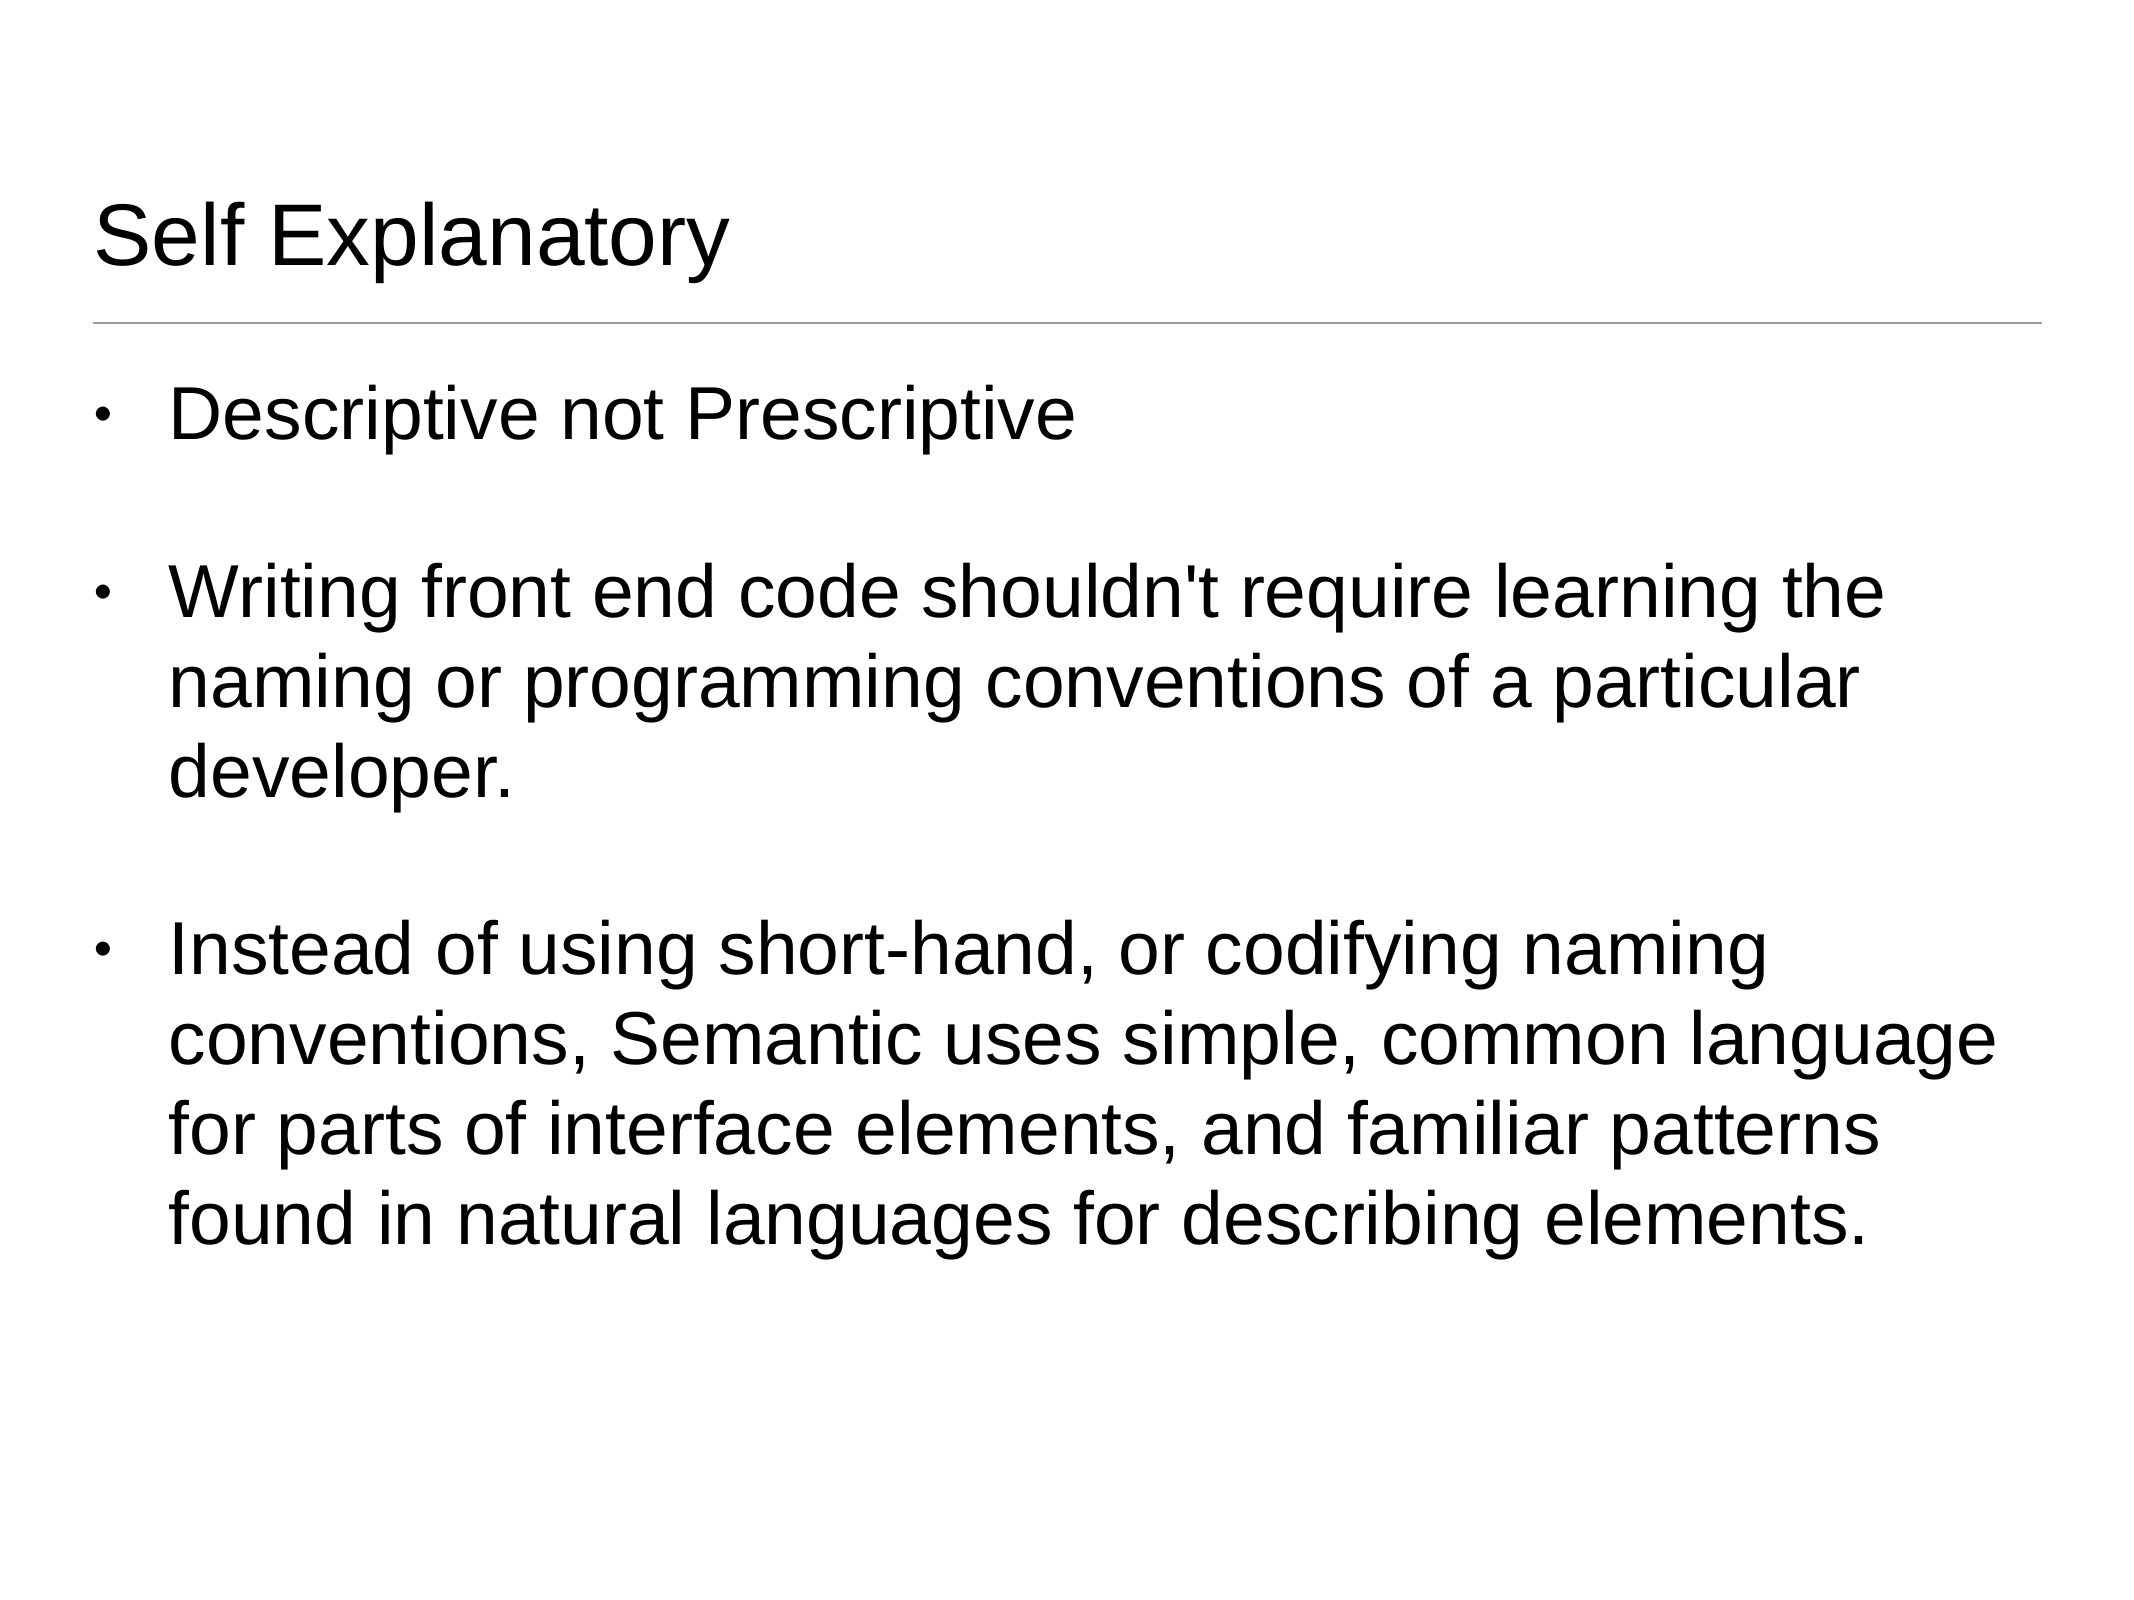

# Self Explanatory
Descriptive not Prescriptive
Writing front end code shouldn't require learning the naming or programming conventions of a particular developer.
Instead of using short-hand, or codifying naming conventions, Semantic uses simple, common language for parts of interface elements, and familiar patterns found in natural languages for describing elements.